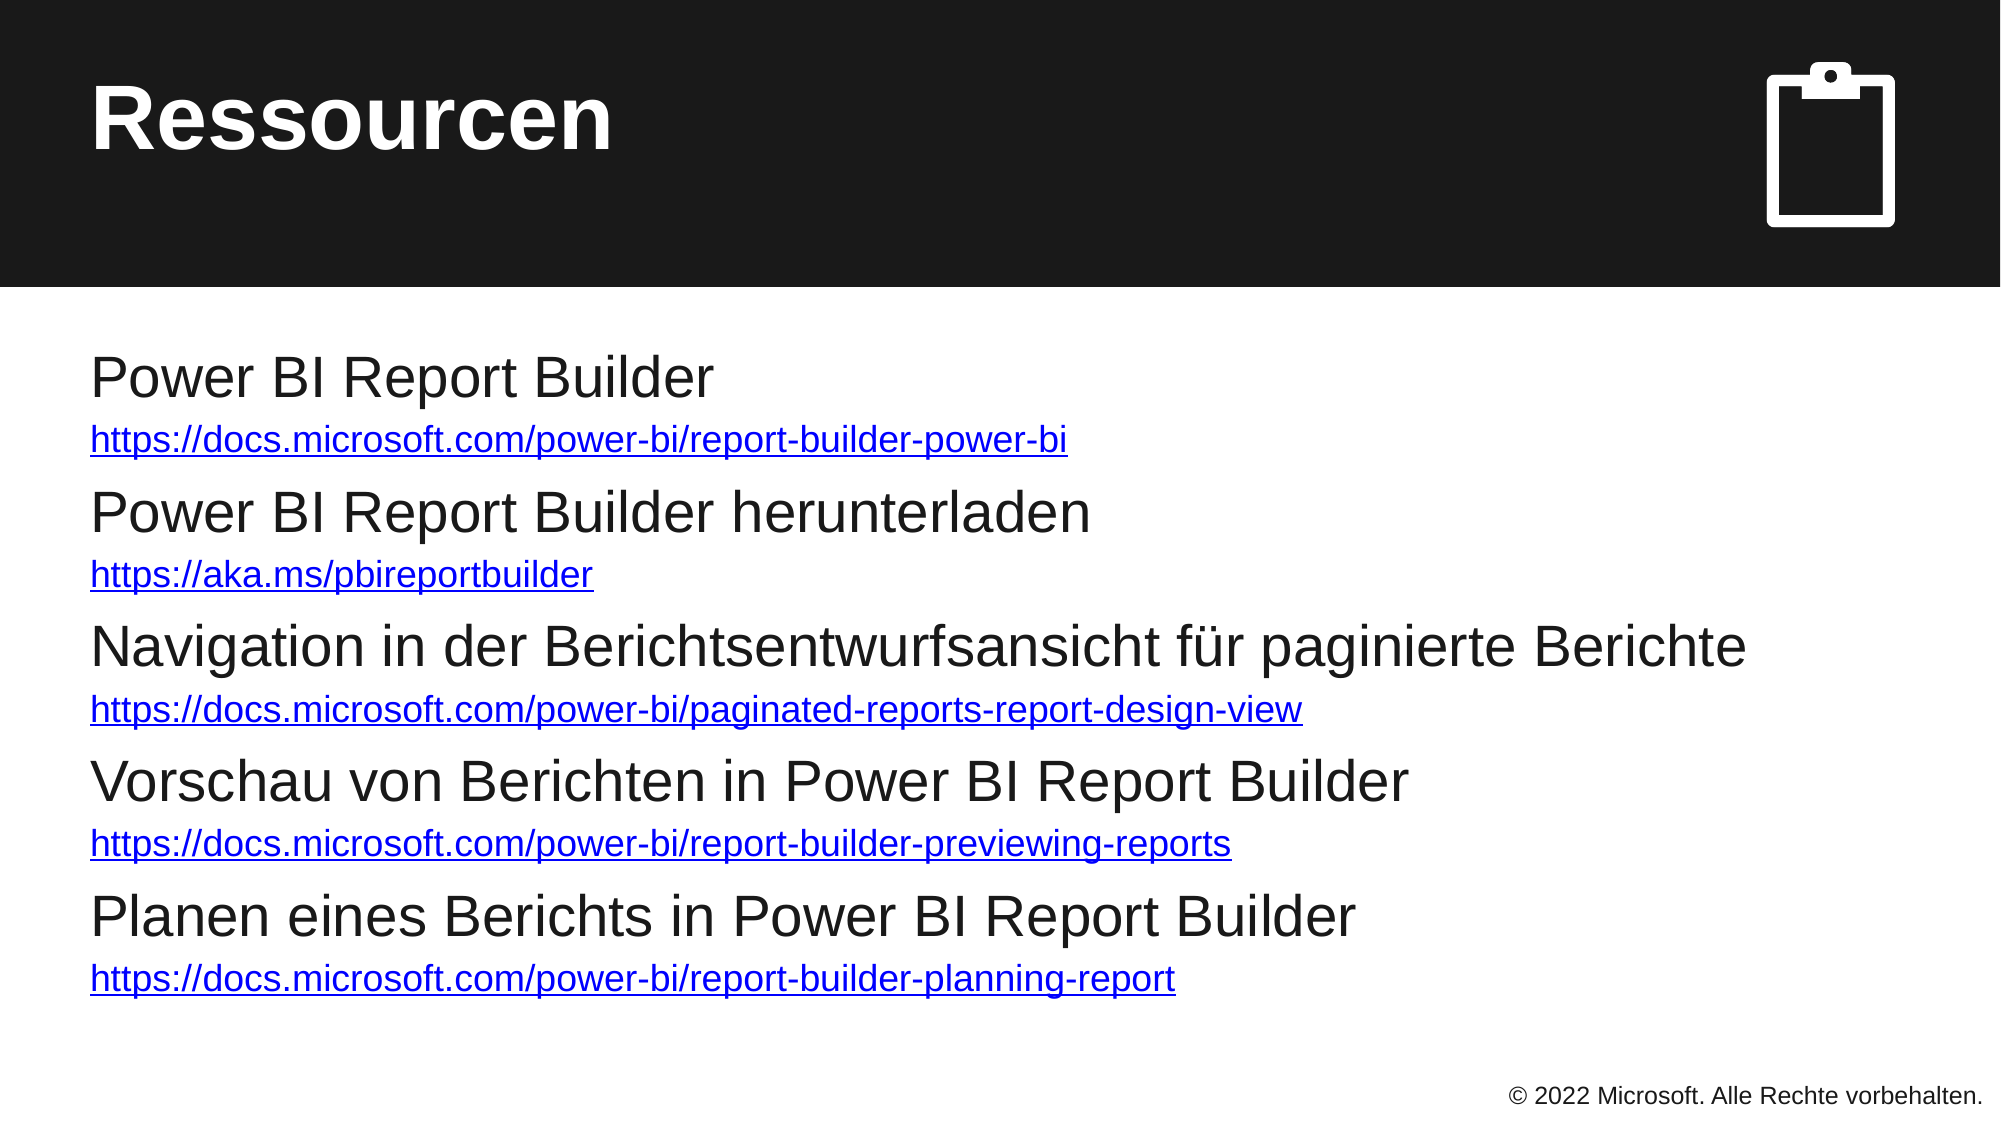

# Ressourcen

Power BI Report Builder
https://docs.microsoft.com/power-bi/report-builder-power-bi
Power BI Report Builder herunterladen
https://aka.ms/pbireportbuilder
Navigation in der Berichtsentwurfsansicht für paginierte Berichte
https://docs.microsoft.com/power-bi/paginated-reports-report-design-view
Vorschau von Berichten in Power BI Report Builder
https://docs.microsoft.com/power-bi/report-builder-previewing-reports
Planen eines Berichts in Power BI Report Builder
https://docs.microsoft.com/power-bi/report-builder-planning-report

© 2022 Microsoft. Alle Rechte vorbehalten.